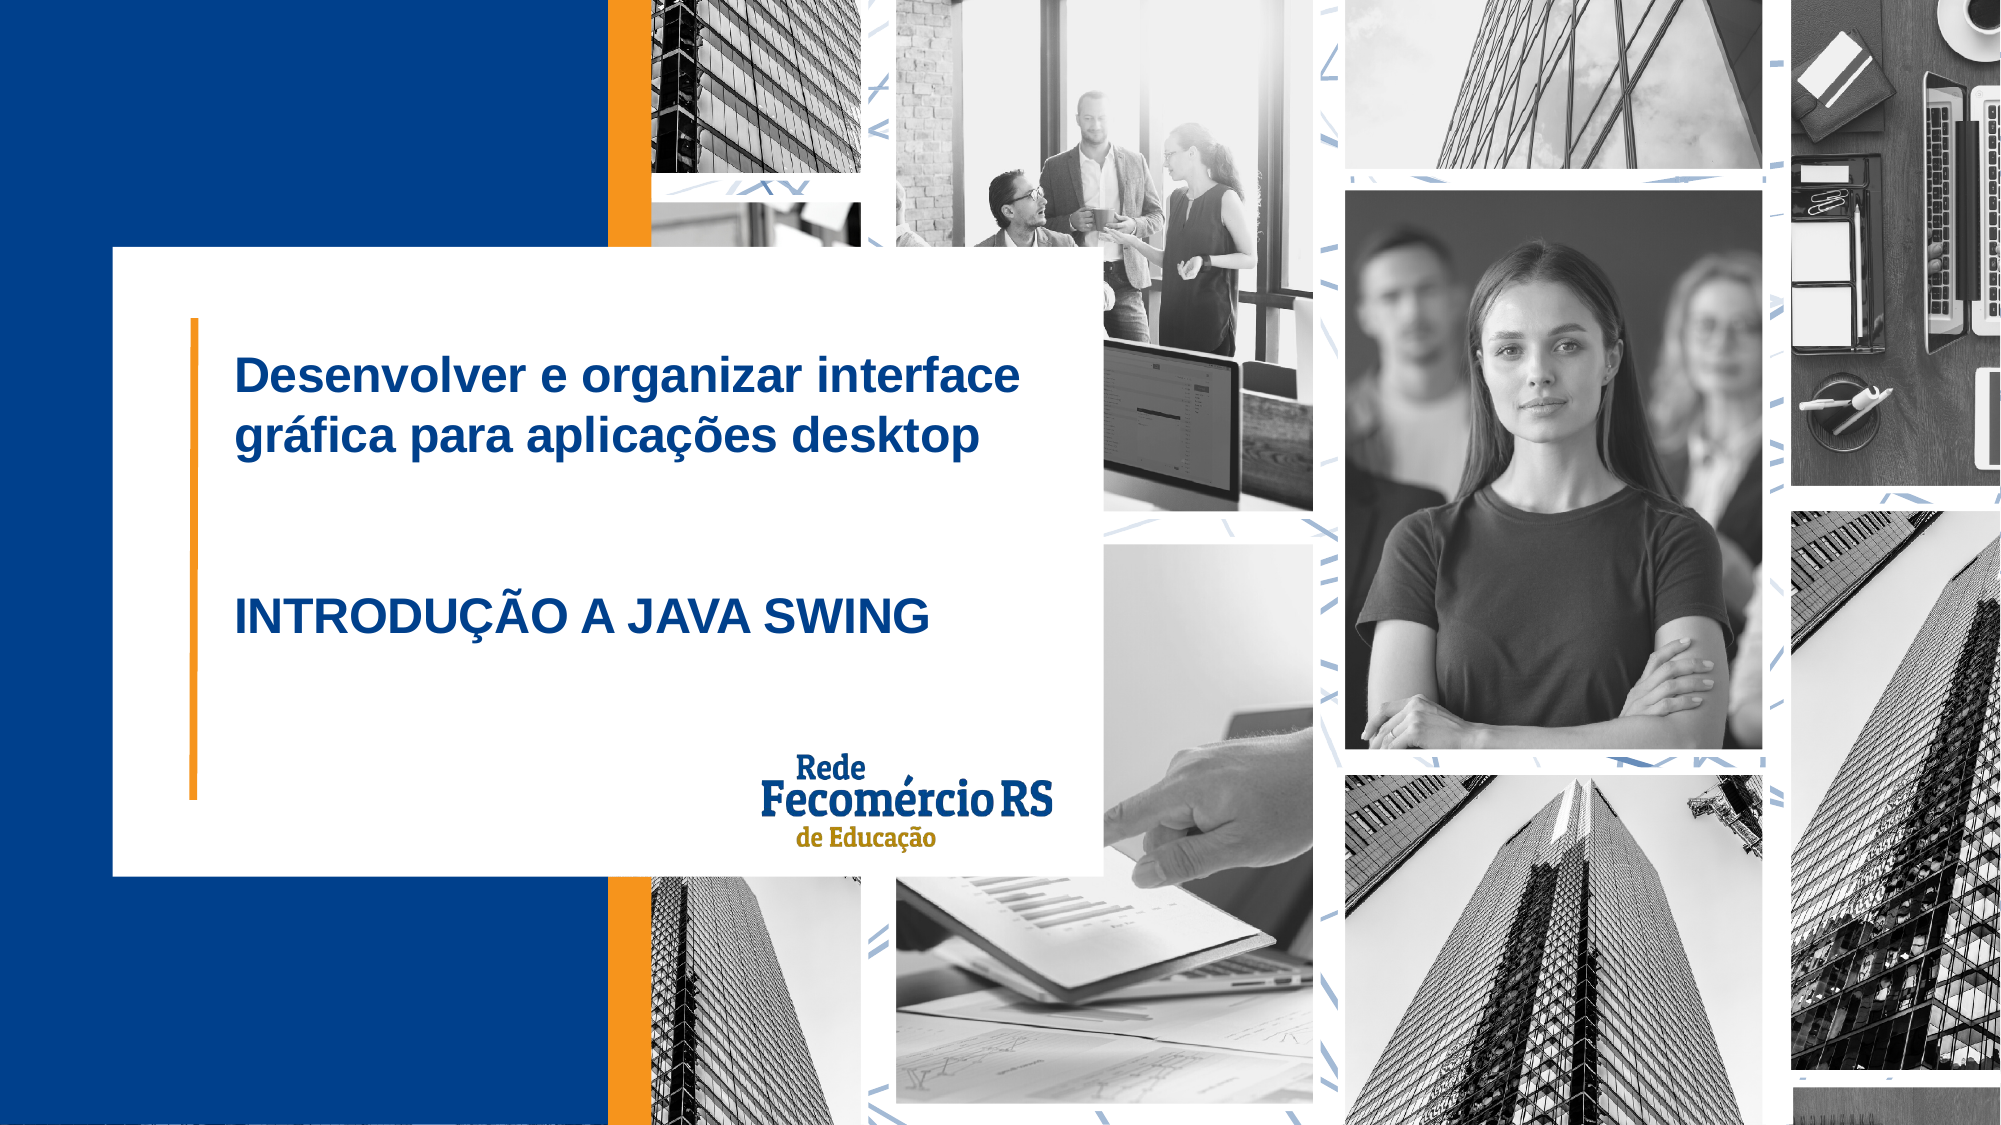

Desenvolver e organizar interface gráfica para aplicações desktop

INTRODUÇÃO A JAVA SWING